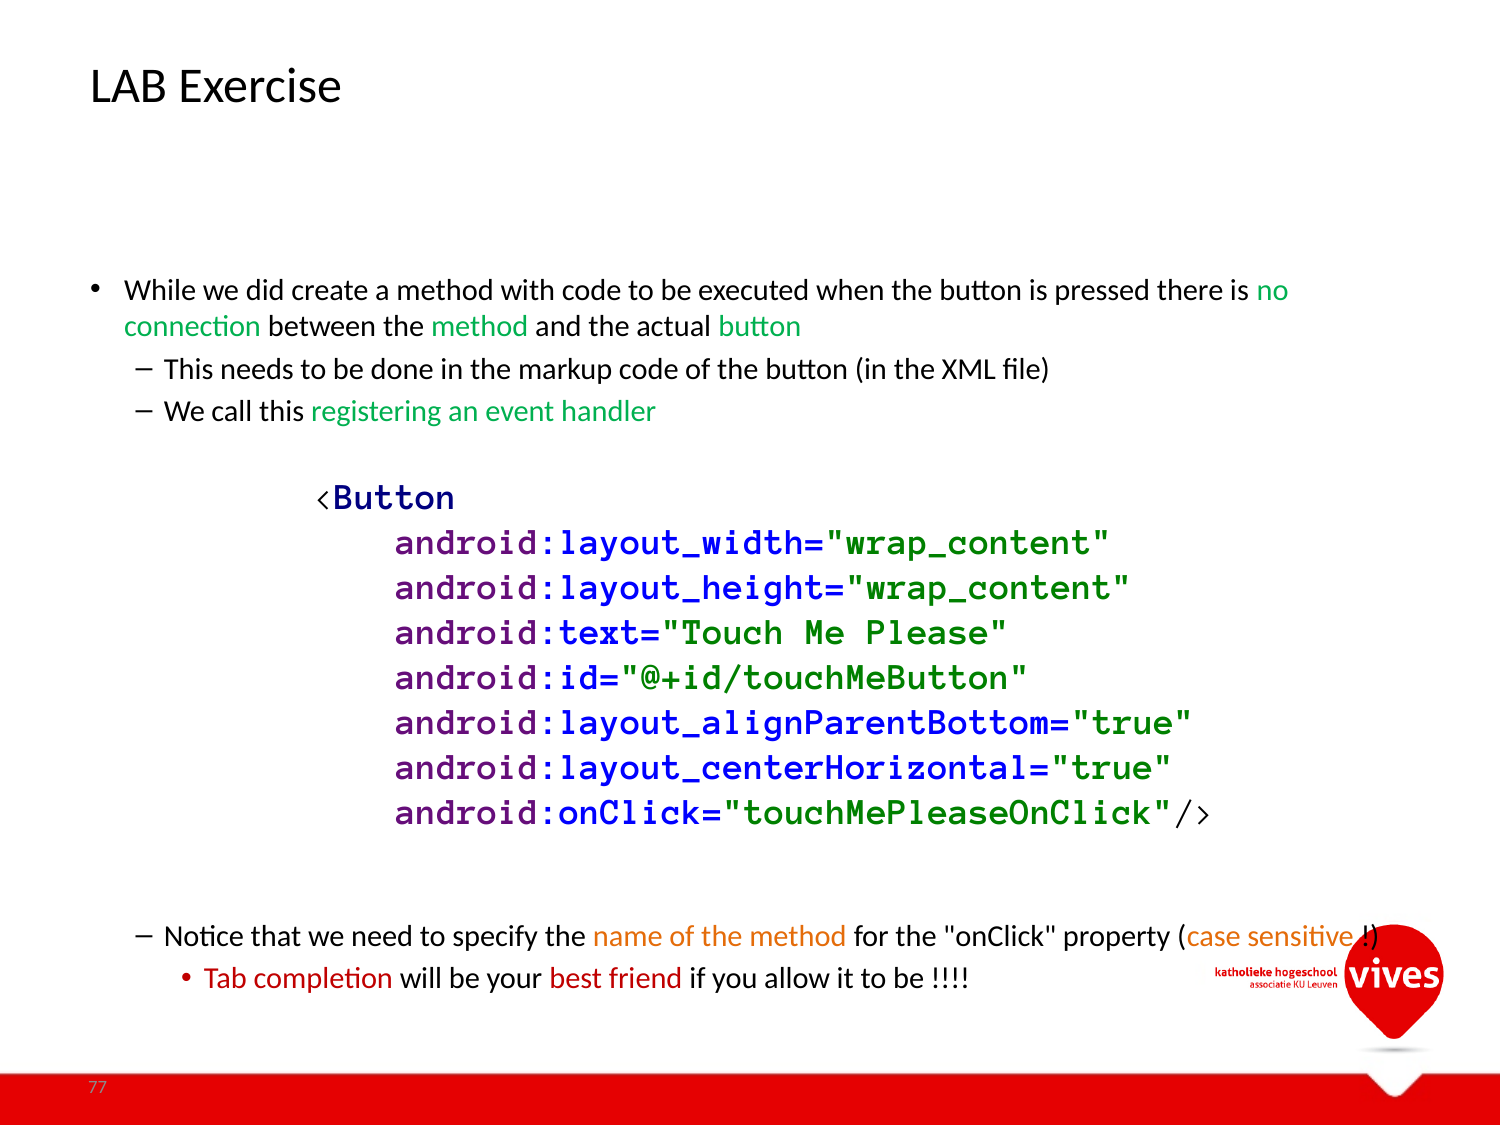

# LAB Exercise
While we did create a method with code to be executed when the button is pressed there is no connection between the method and the actual button
This needs to be done in the markup code of the button (in the XML file)
We call this registering an event handler

Notice that we need to specify the name of the method for the "onClick" property (case sensitive !)
Tab completion will be your best friend if you allow it to be !!!!

<Button
    android:layout_width="wrap_content"
    android:layout_height="wrap_content"
    android:text="Touch Me Please"
    android:id="@+id/touchMeButton"
    android:layout_alignParentBottom="true"
    android:layout_centerHorizontal="true"
    android:onClick="touchMePleaseOnClick"/>
77